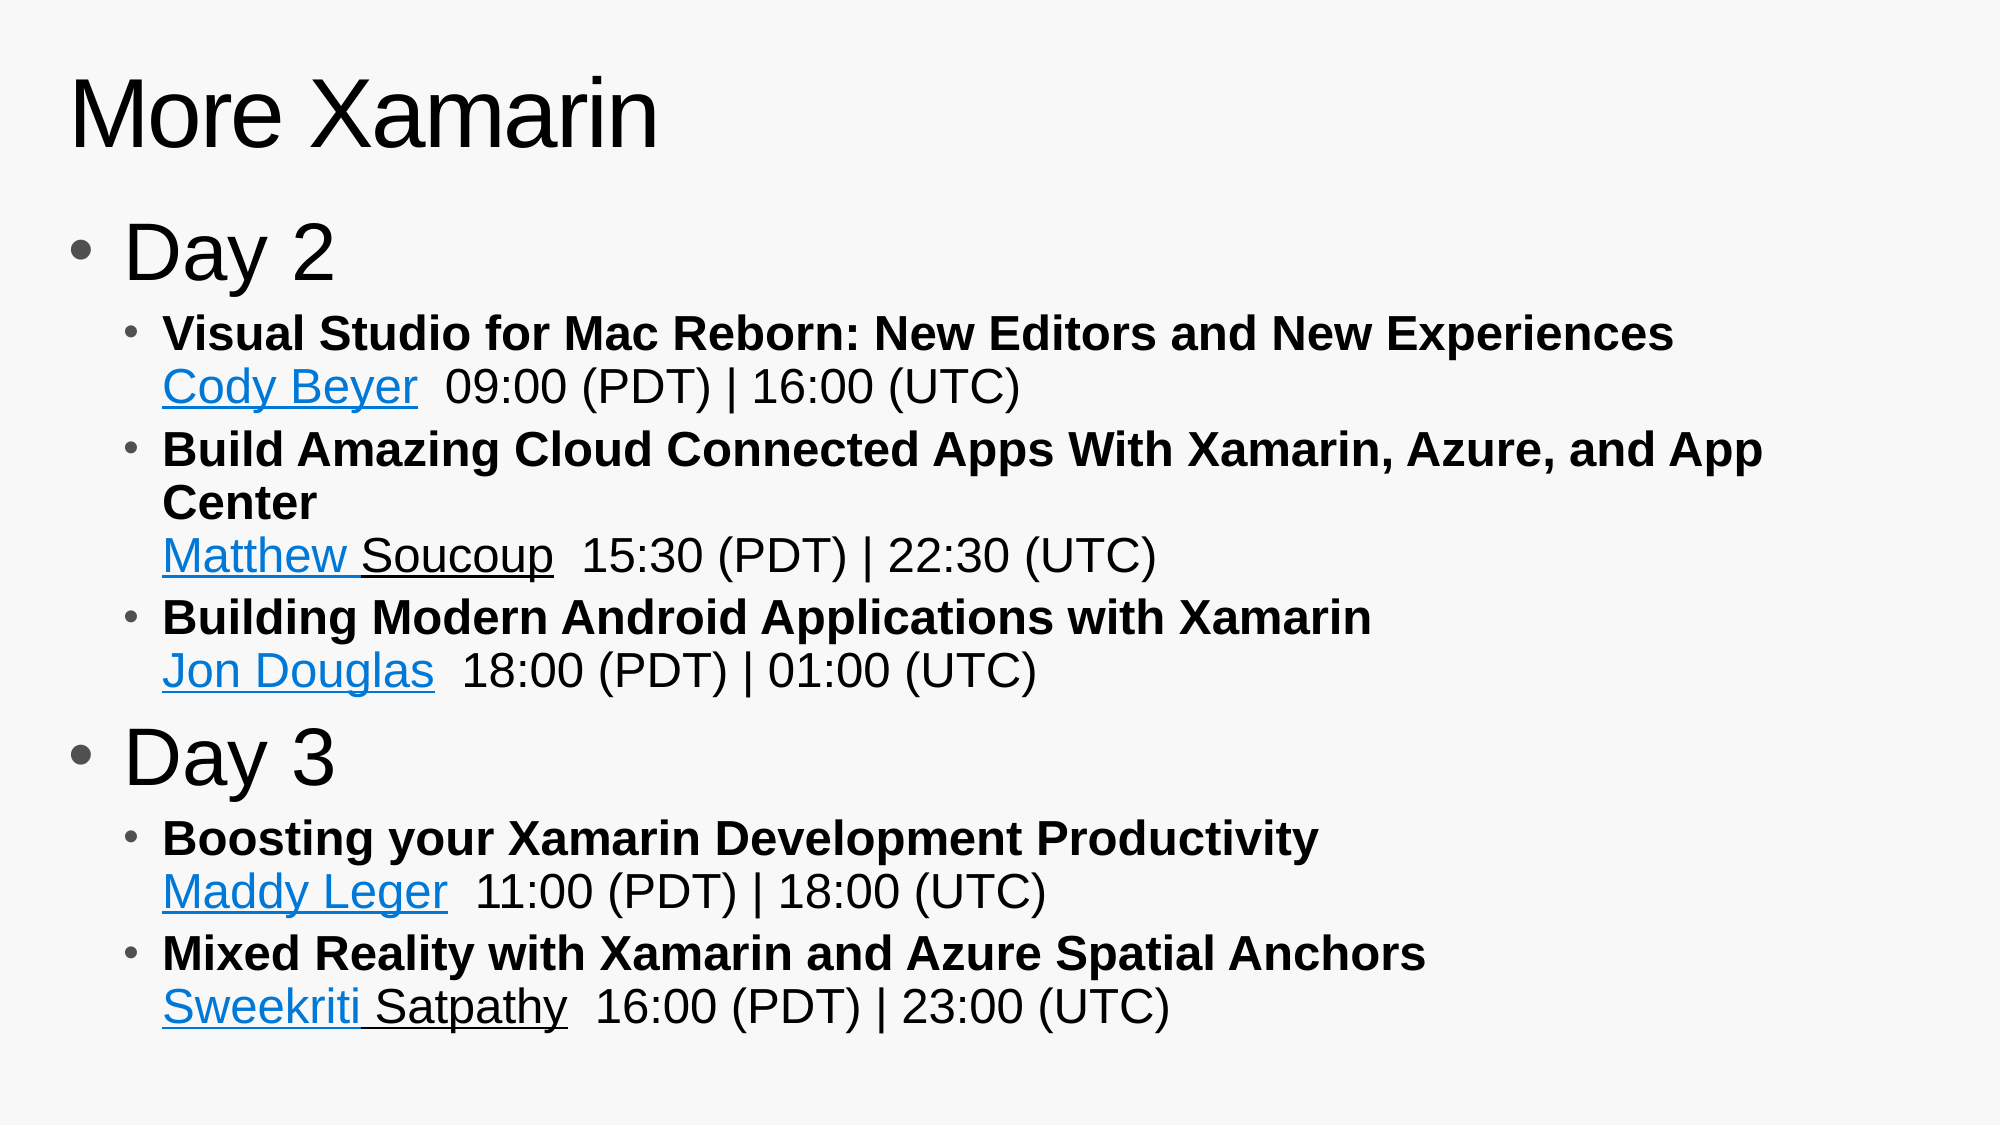

# More Xamarin
Day 2
Visual Studio for Mac Reborn: New Editors and New Experiences 
Cody Beyer  09:00 (PDT) | 16:00 (UTC)
Build Amazing Cloud Connected Apps With Xamarin, Azure, and App Center
Matthew Soucoup  15:30 (PDT) | 22:30 (UTC)
Building Modern Android Applications with Xamarin
Jon Douglas  18:00 (PDT) | 01:00 (UTC)
Day 3
Boosting your Xamarin Development Productivity 
Maddy Leger  11:00 (PDT) | 18:00 (UTC)
Mixed Reality with Xamarin and Azure Spatial Anchors
Sweekriti Satpathy  16:00 (PDT) | 23:00 (UTC)